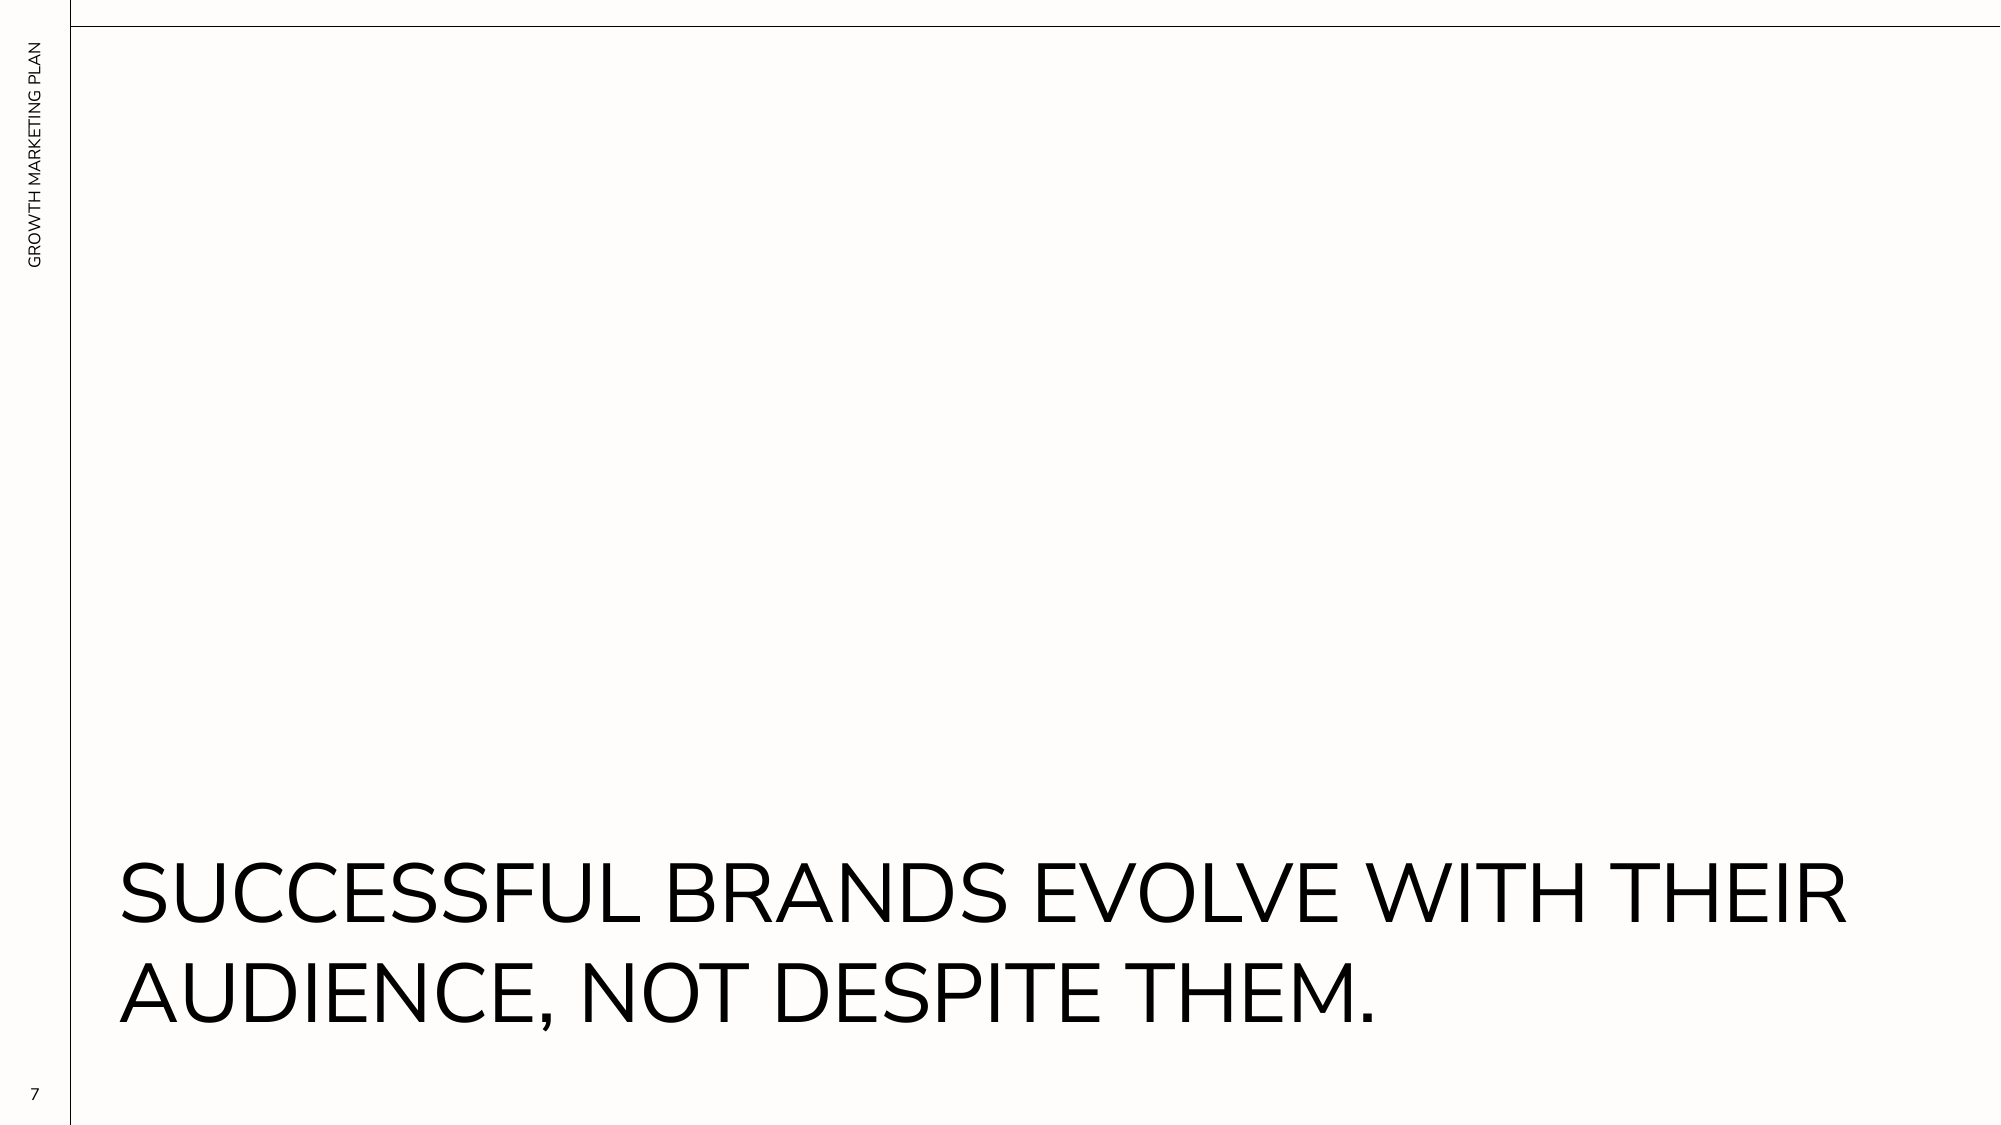

# Quote
SUCCESSFUL BRANDS EVOLVE WITH THEIR AUDIENCE, NOT DESPITE THEM.
GROWTH MARKETING PLAN
7